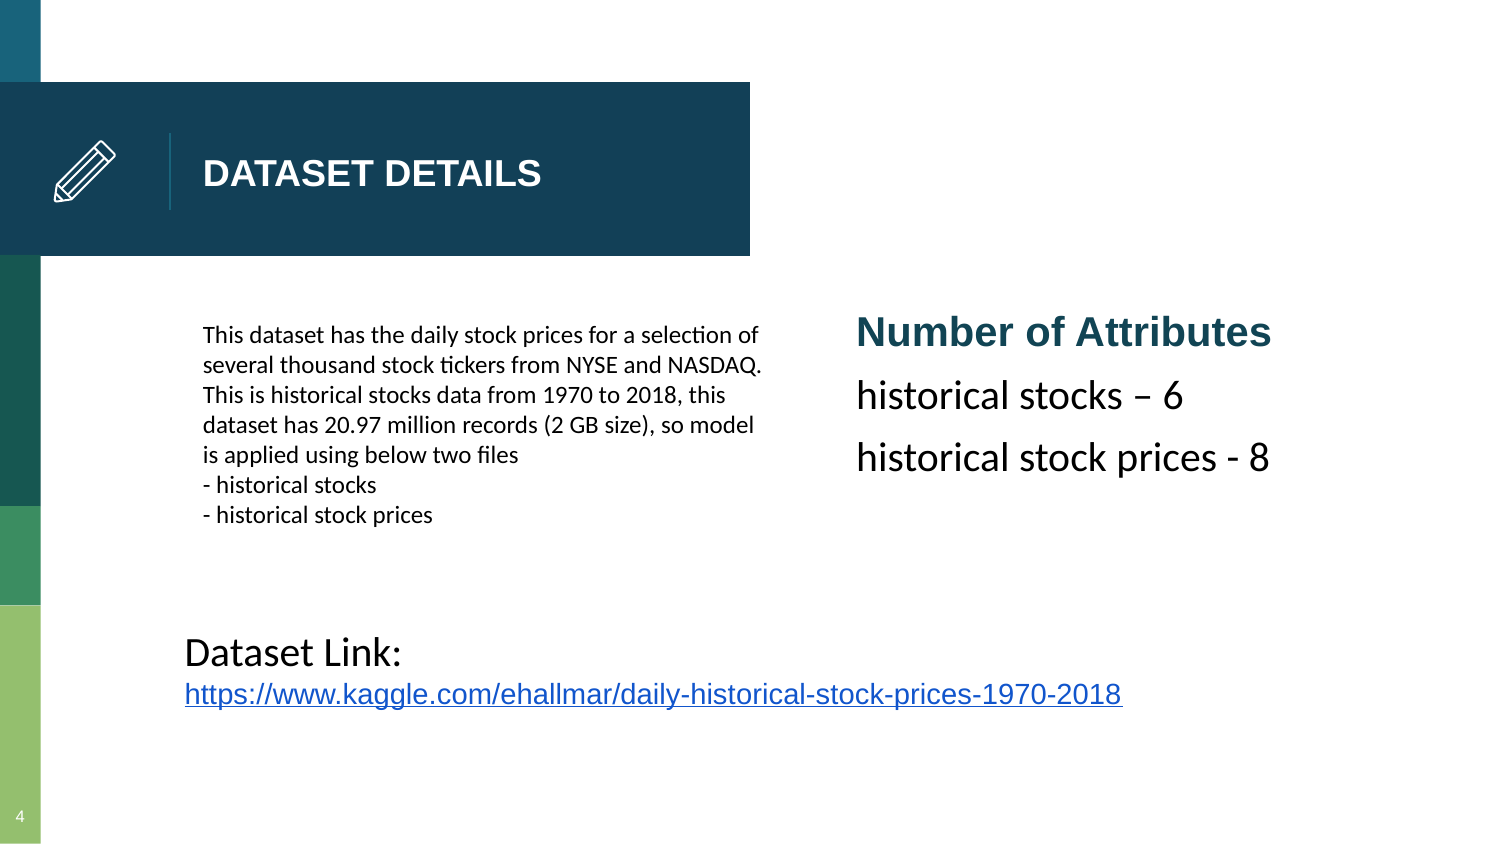

# DATASET DETAILS

This dataset has the daily stock prices for a selection of several thousand stock tickers from NYSE and NASDAQ.  This is historical stocks data from 1970 to 2018, this dataset has 20.97 million records (2 GB size), so model is applied using below two files
- historical stocks
- historical stock prices

Number of Attributes
historical stocks – 6
historical stock prices - 8

Dataset Link:
https://www.kaggle.com/ehallmar/daily-historical-stock-prices-1970-2018

4